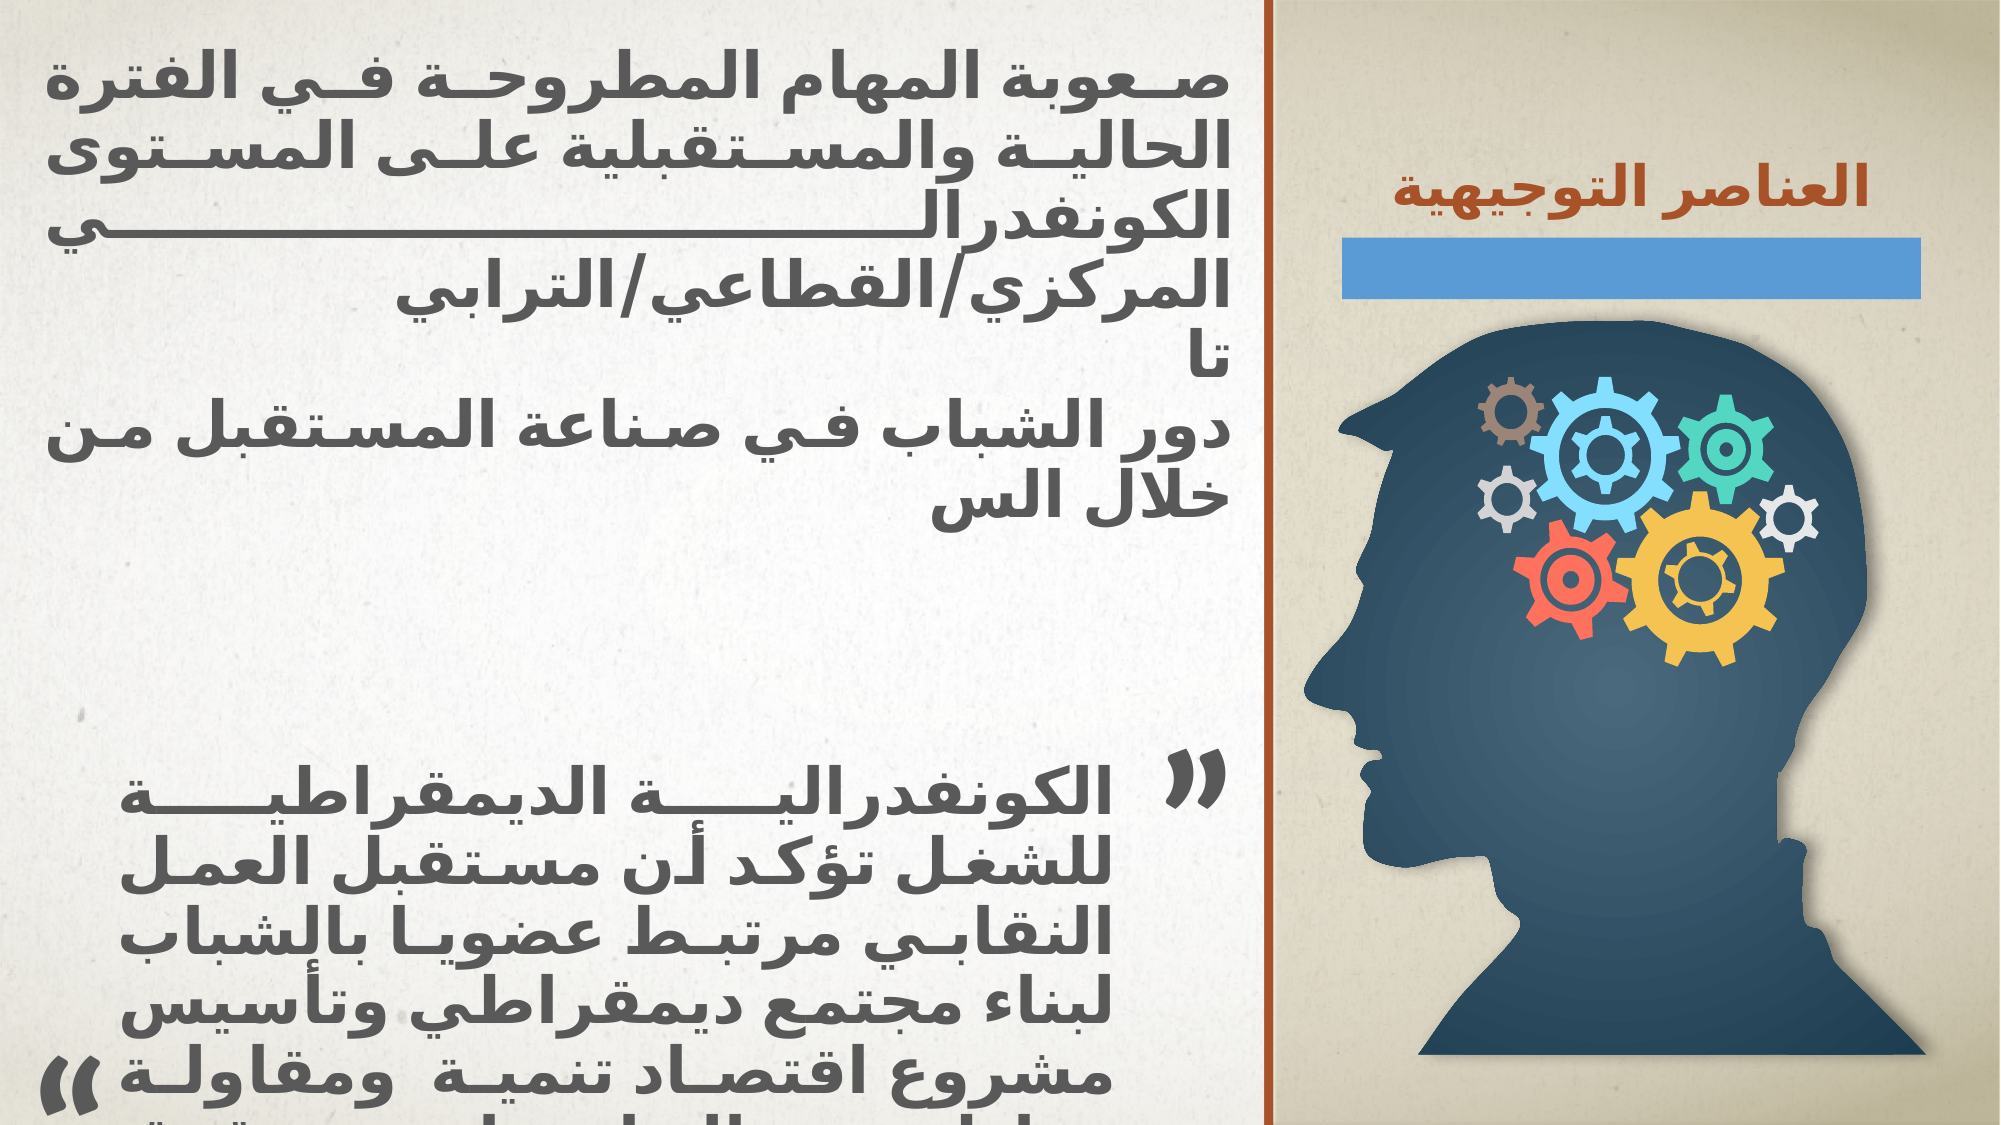

صعوبة المهام المطروحة في الفترة الحالية والمستقبلية على المستوى الكونفدرالي المركزي/القطاعي/الترابي
تا
دور الشباب في صناعة المستقبل من خلال الس
العناصر التوجيهية

”
الكونفدرالية الديمقراطية للشغل تؤكد أن مستقبل العمل النقابي مرتبط عضويا بالشباب لبناء مجتمع ديمقراطي وتأسيس مشروع اقتصاد تنمية  ومقاولة مواطنة وعدالة اجتماعية وحقوق كاملة لمجموع مكونات الطبقة العاملة
“